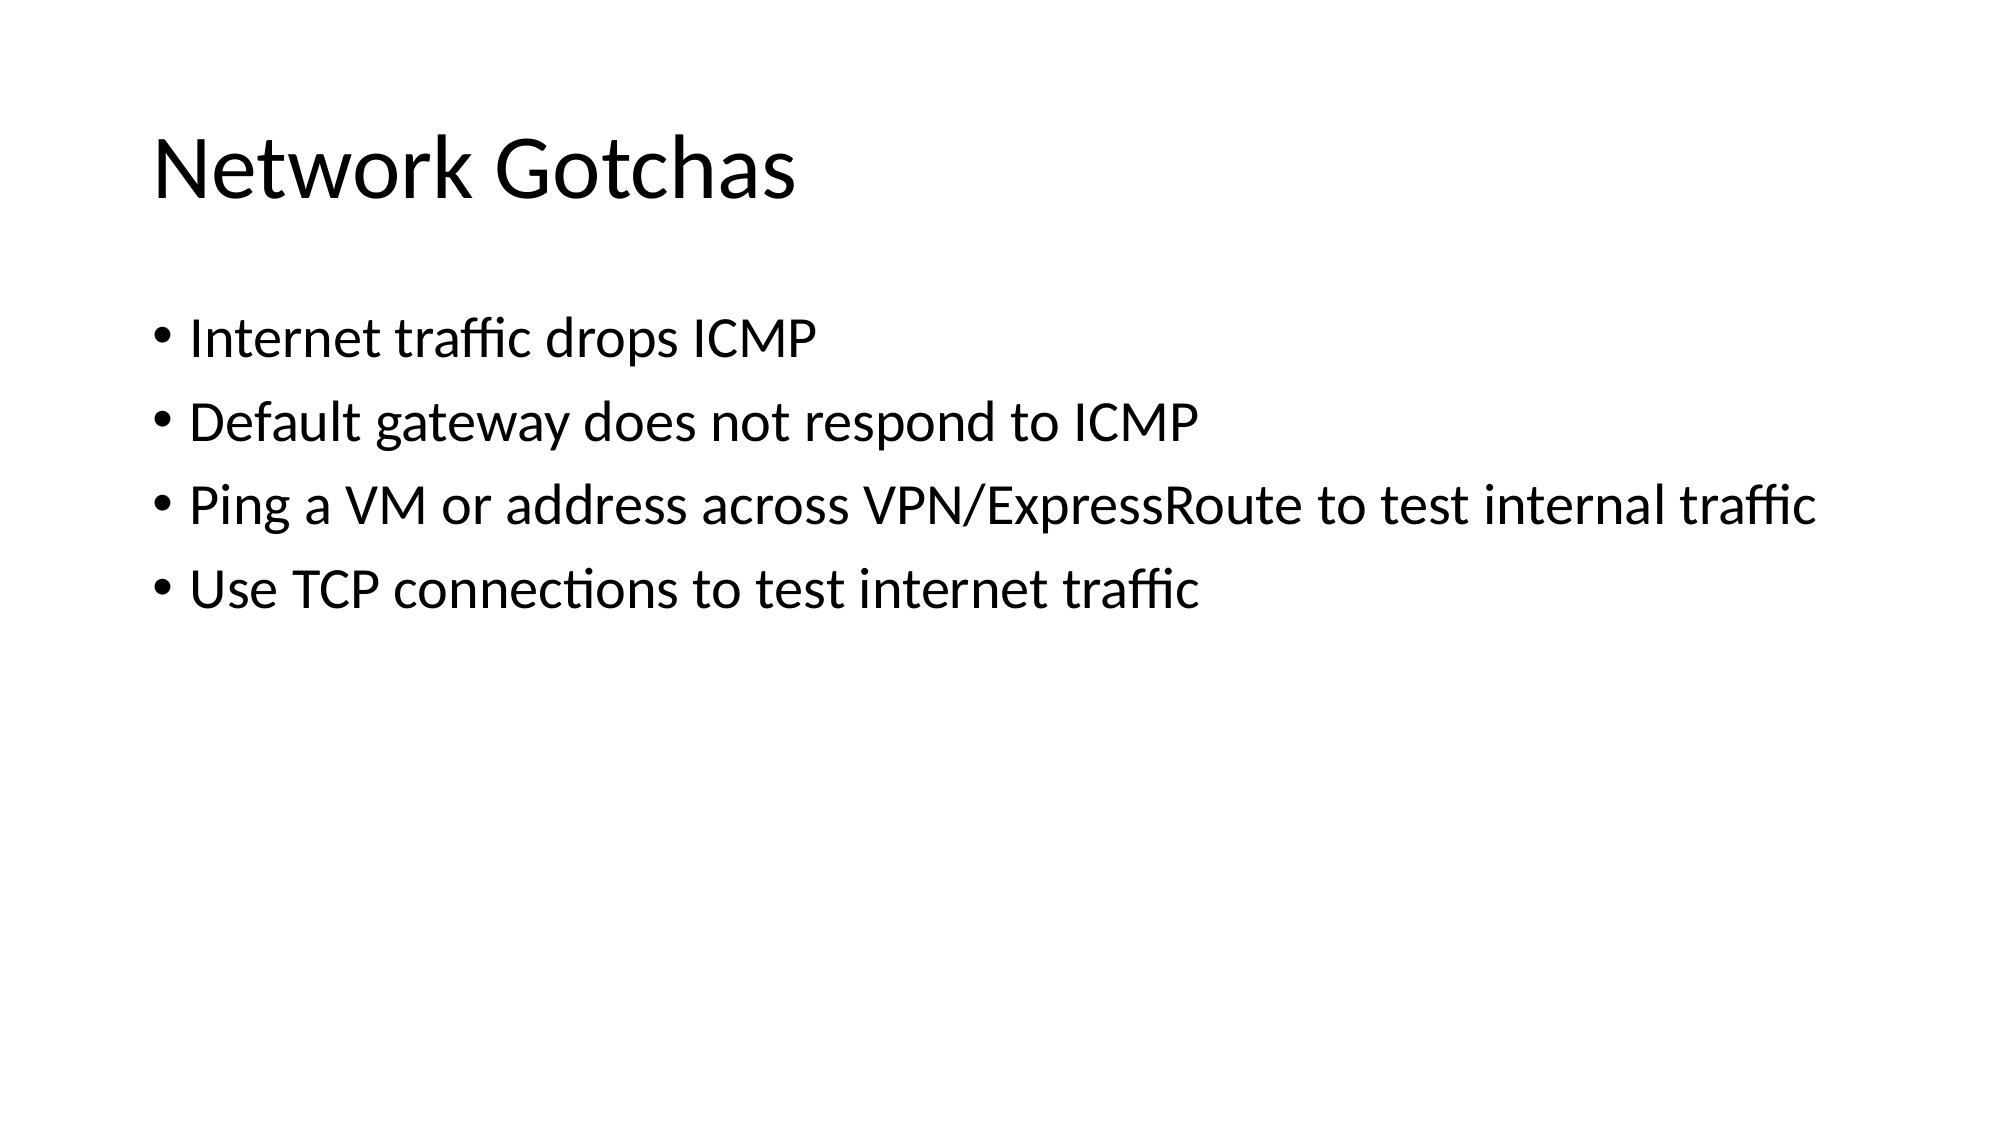

# Network Gotchas
Internet traffic drops ICMP
Default gateway does not respond to ICMP
Ping a VM or address across VPN/ExpressRoute to test internal traffic
Use TCP connections to test internet traffic